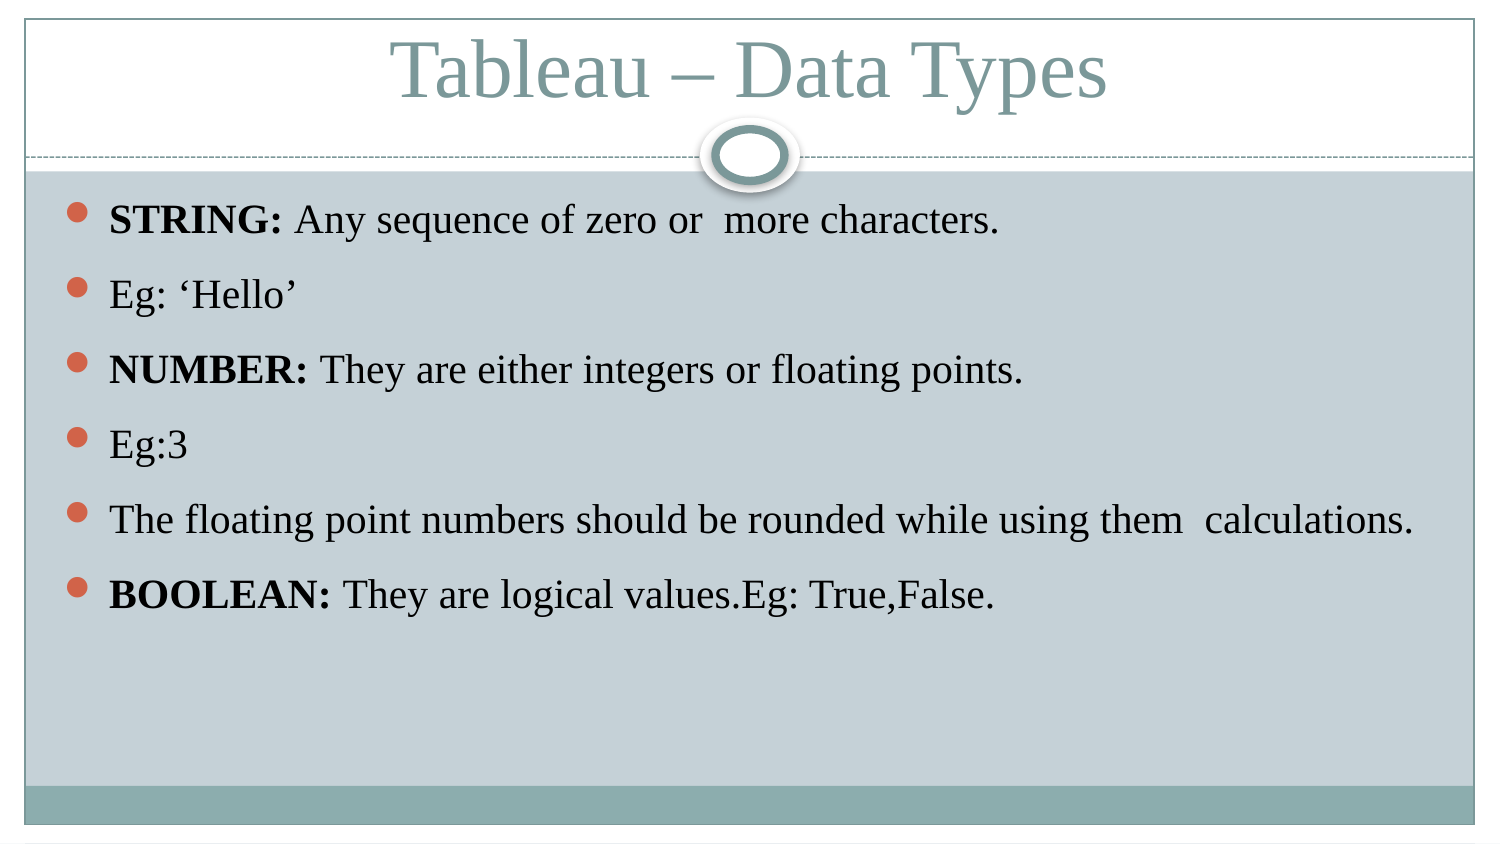

# Tableau – Data Types
STRING: Any sequence of zero or  more characters.
Eg: ‘Hello’
NUMBER: They are either integers or floating points.
Eg:3
The floating point numbers should be rounded while using them  calculations.
BOOLEAN: They are logical values.Eg: True,False.